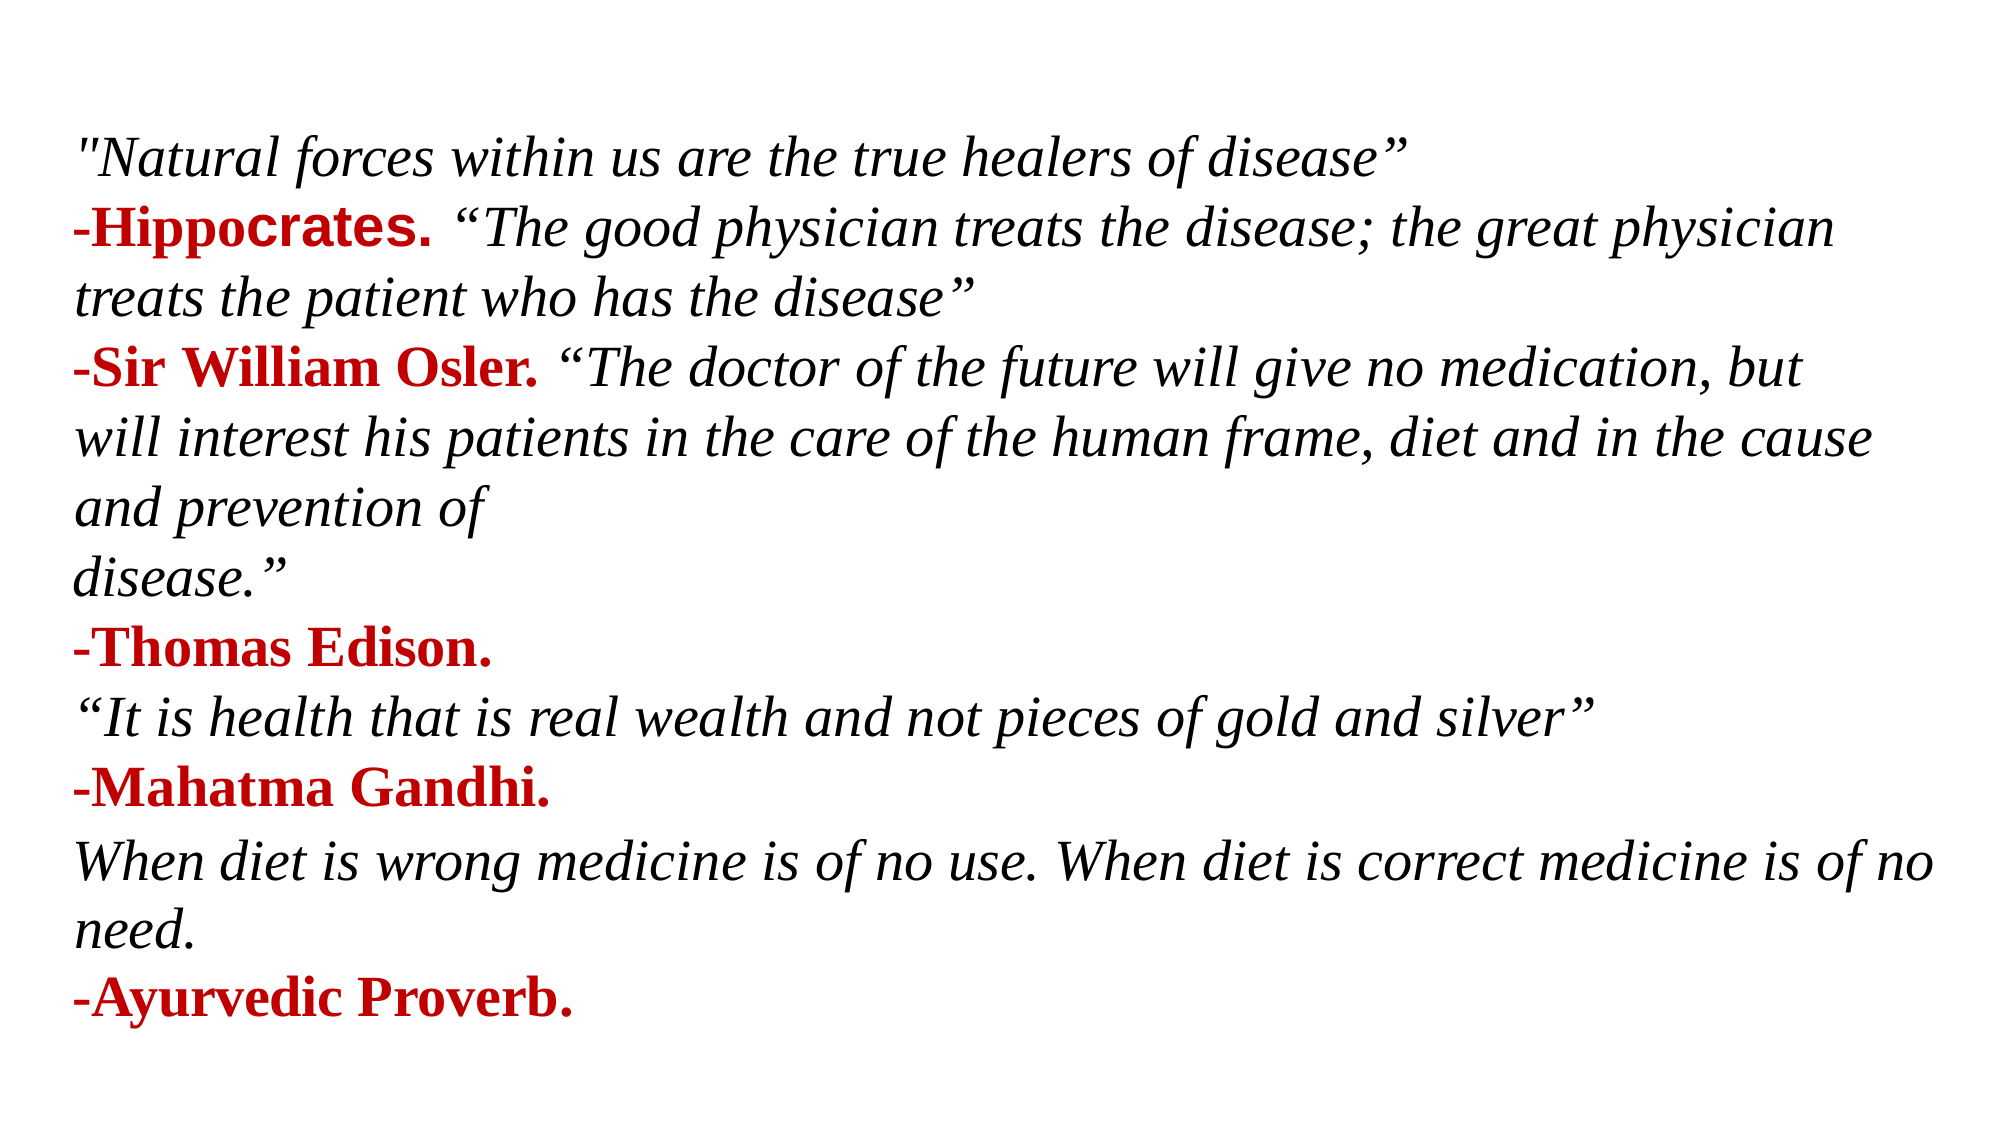

"Natural forces within us are the true healers of disease”
-Hippocrates. “The good physician treats the disease; the great physician treats the patient who has the disease”
-Sir William Osler. “The doctor of the future will give no medication, but will interest his patients in the care of the human frame, diet and in the cause and prevention of
disease.”
-Thomas Edison.
“It is health that is real wealth and not pieces of gold and silver”
-Mahatma Gandhi.
When diet is wrong medicine is of no use. When diet is correct medicine is of no need.
-Ayurvedic Proverb.